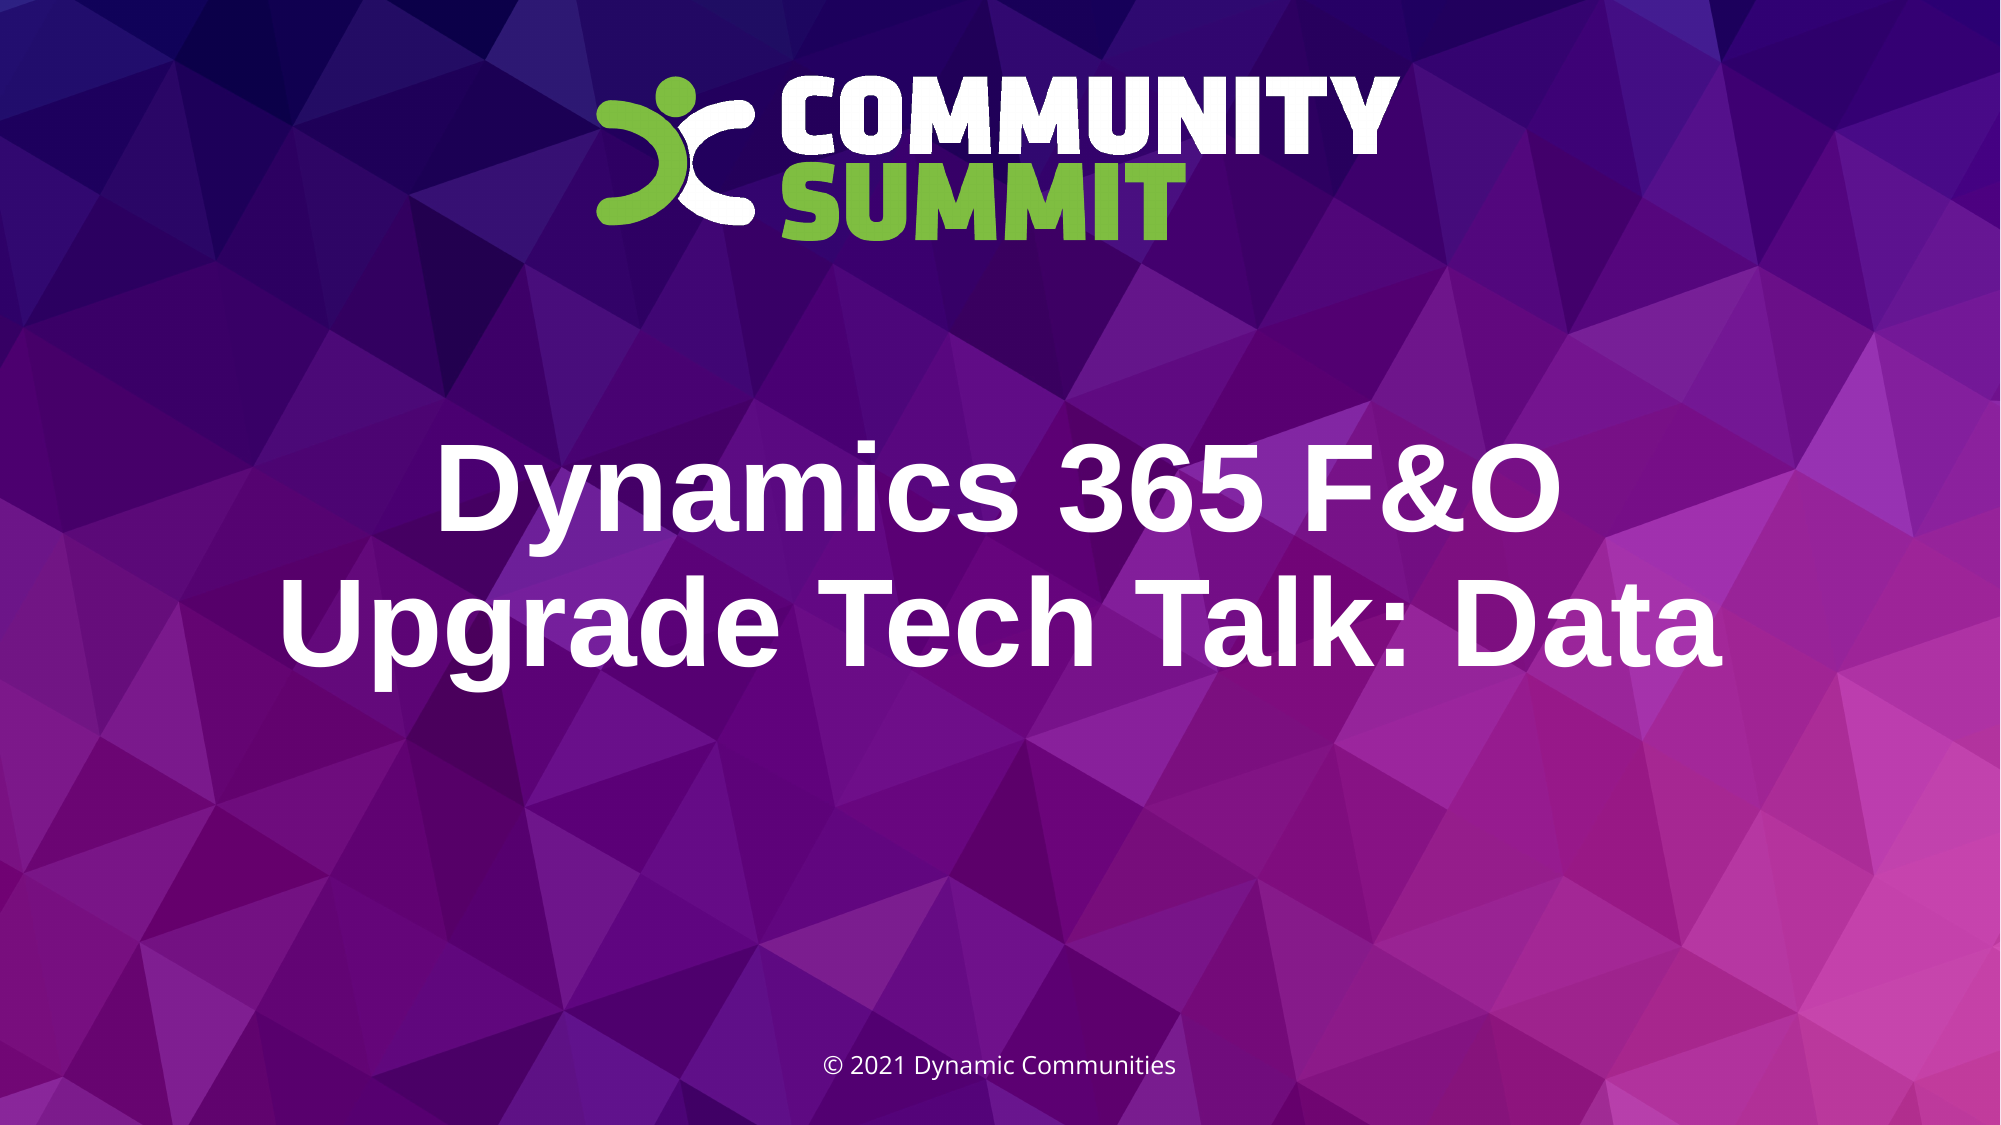

# Dynamics 365 F&O Upgrade Tech Talk: Data